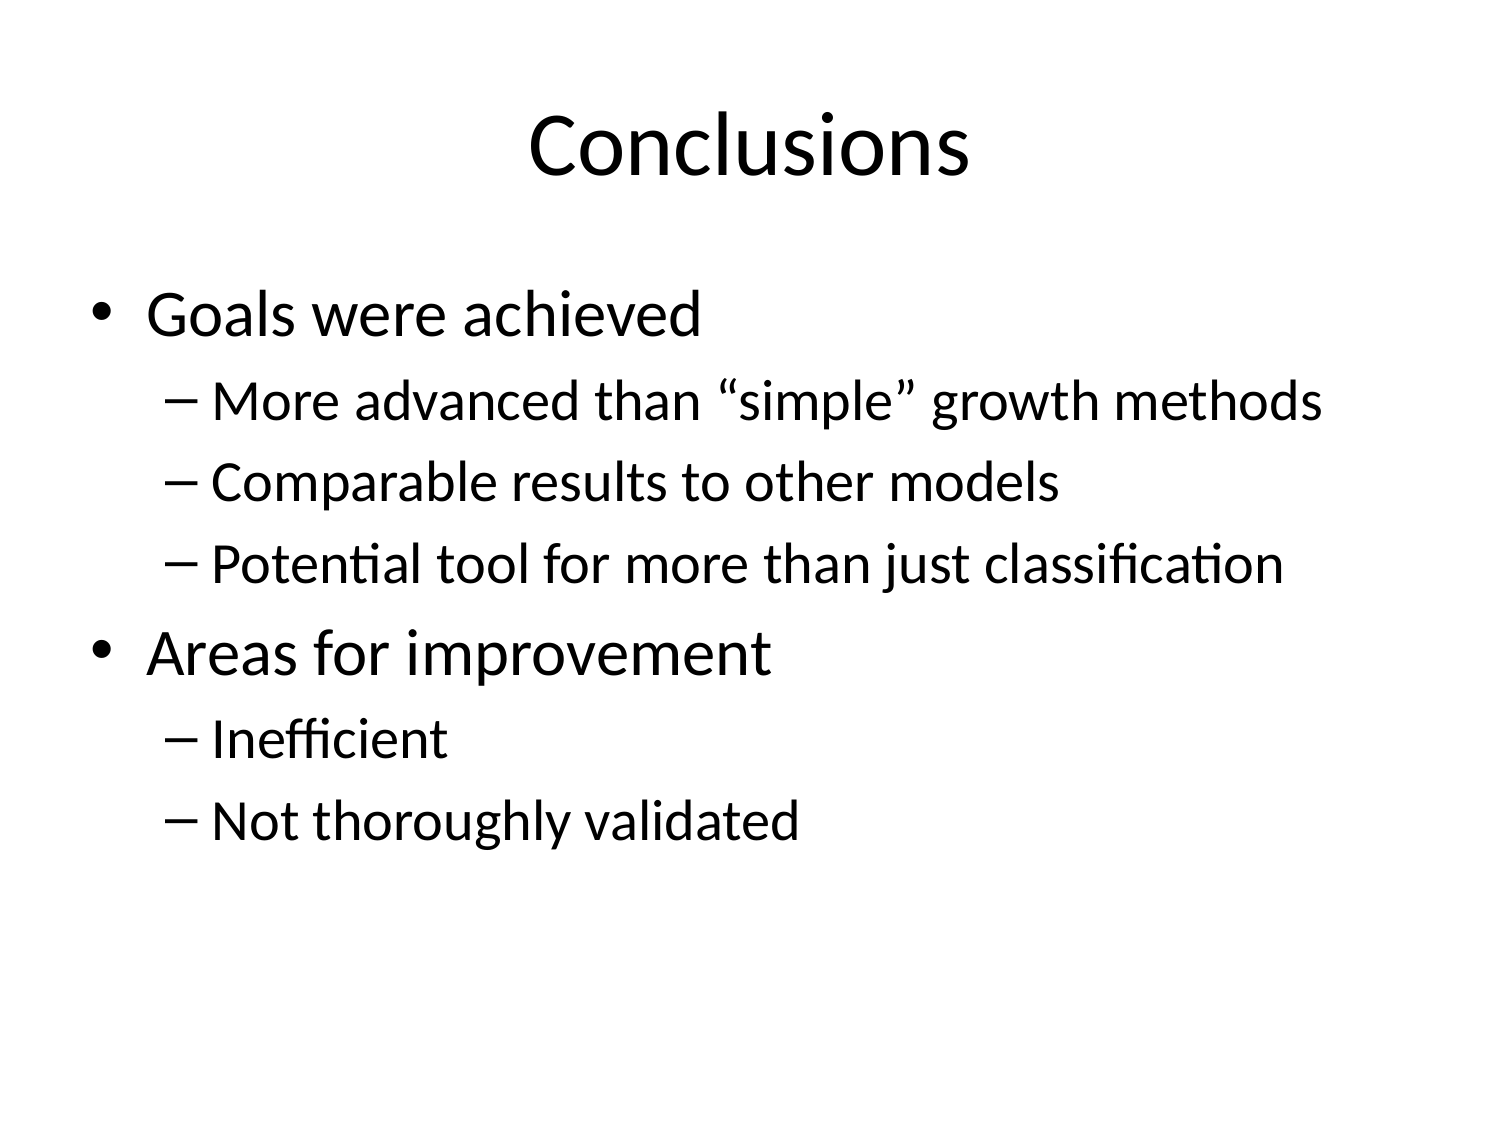

# Conclusions
Goals were achieved
More advanced than “simple” growth methods
Comparable results to other models
Potential tool for more than just classification
Areas for improvement
Inefficient
Not thoroughly validated